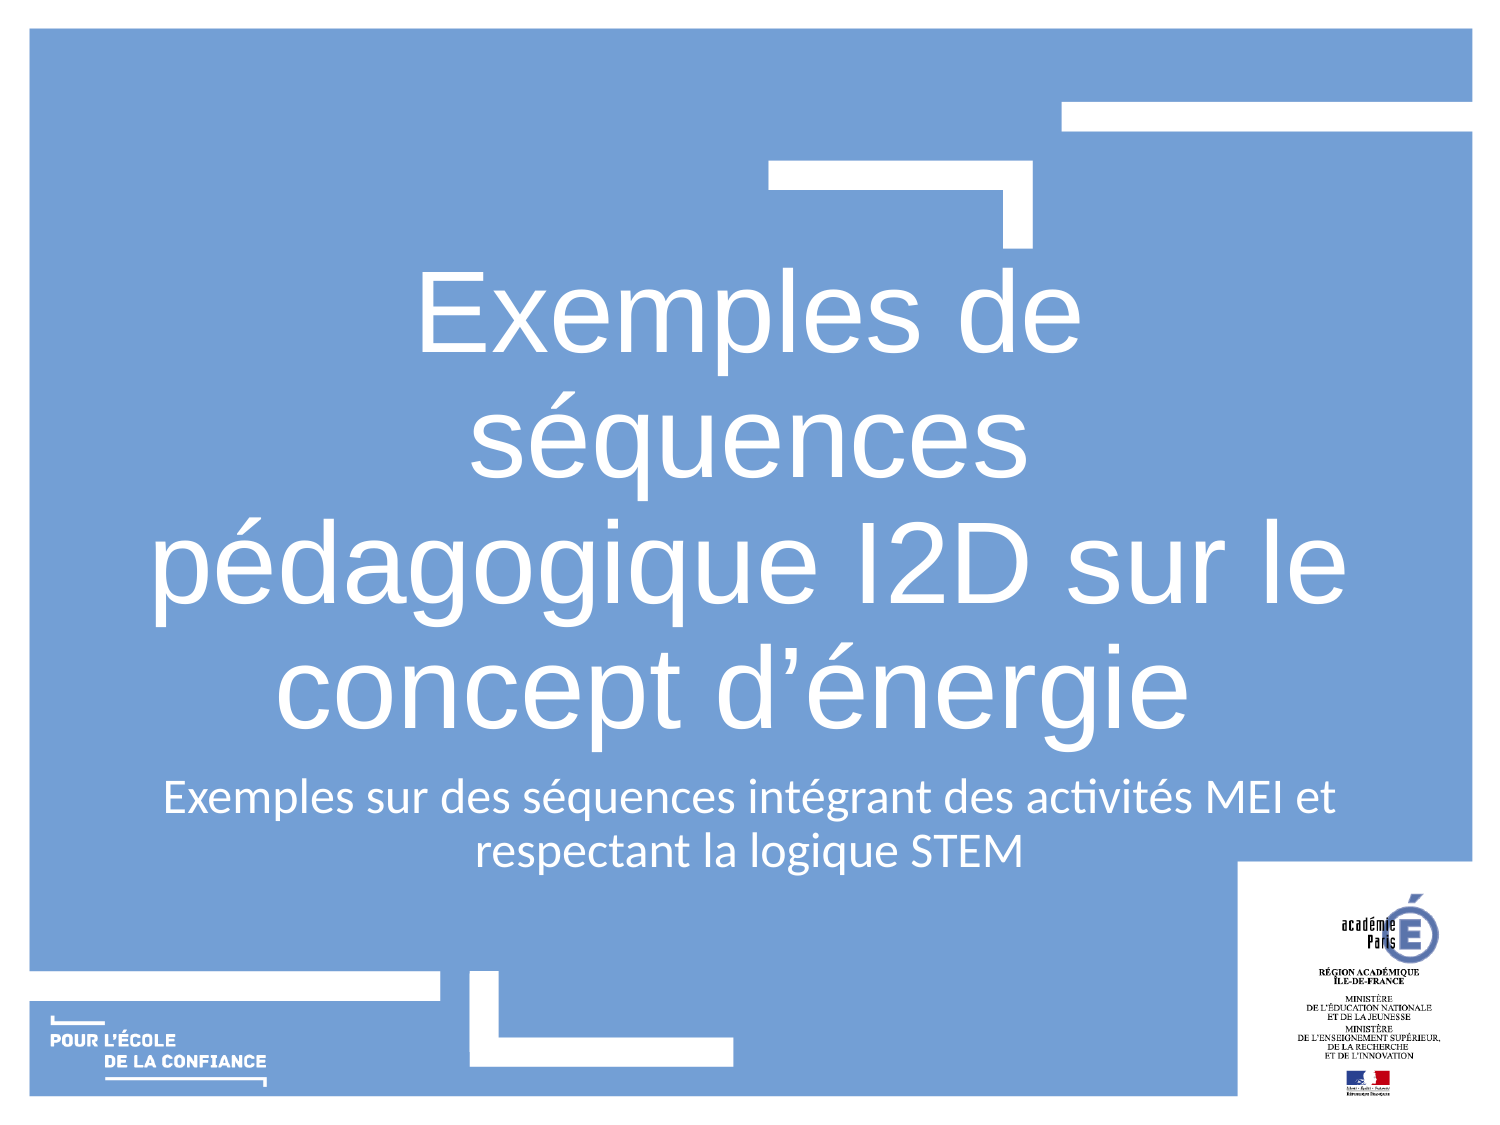

# Exemples de séquences pédagogique I2D sur le concept d’énergie
Exemples sur des séquences intégrant des activités MEI et respectant la logique STEM